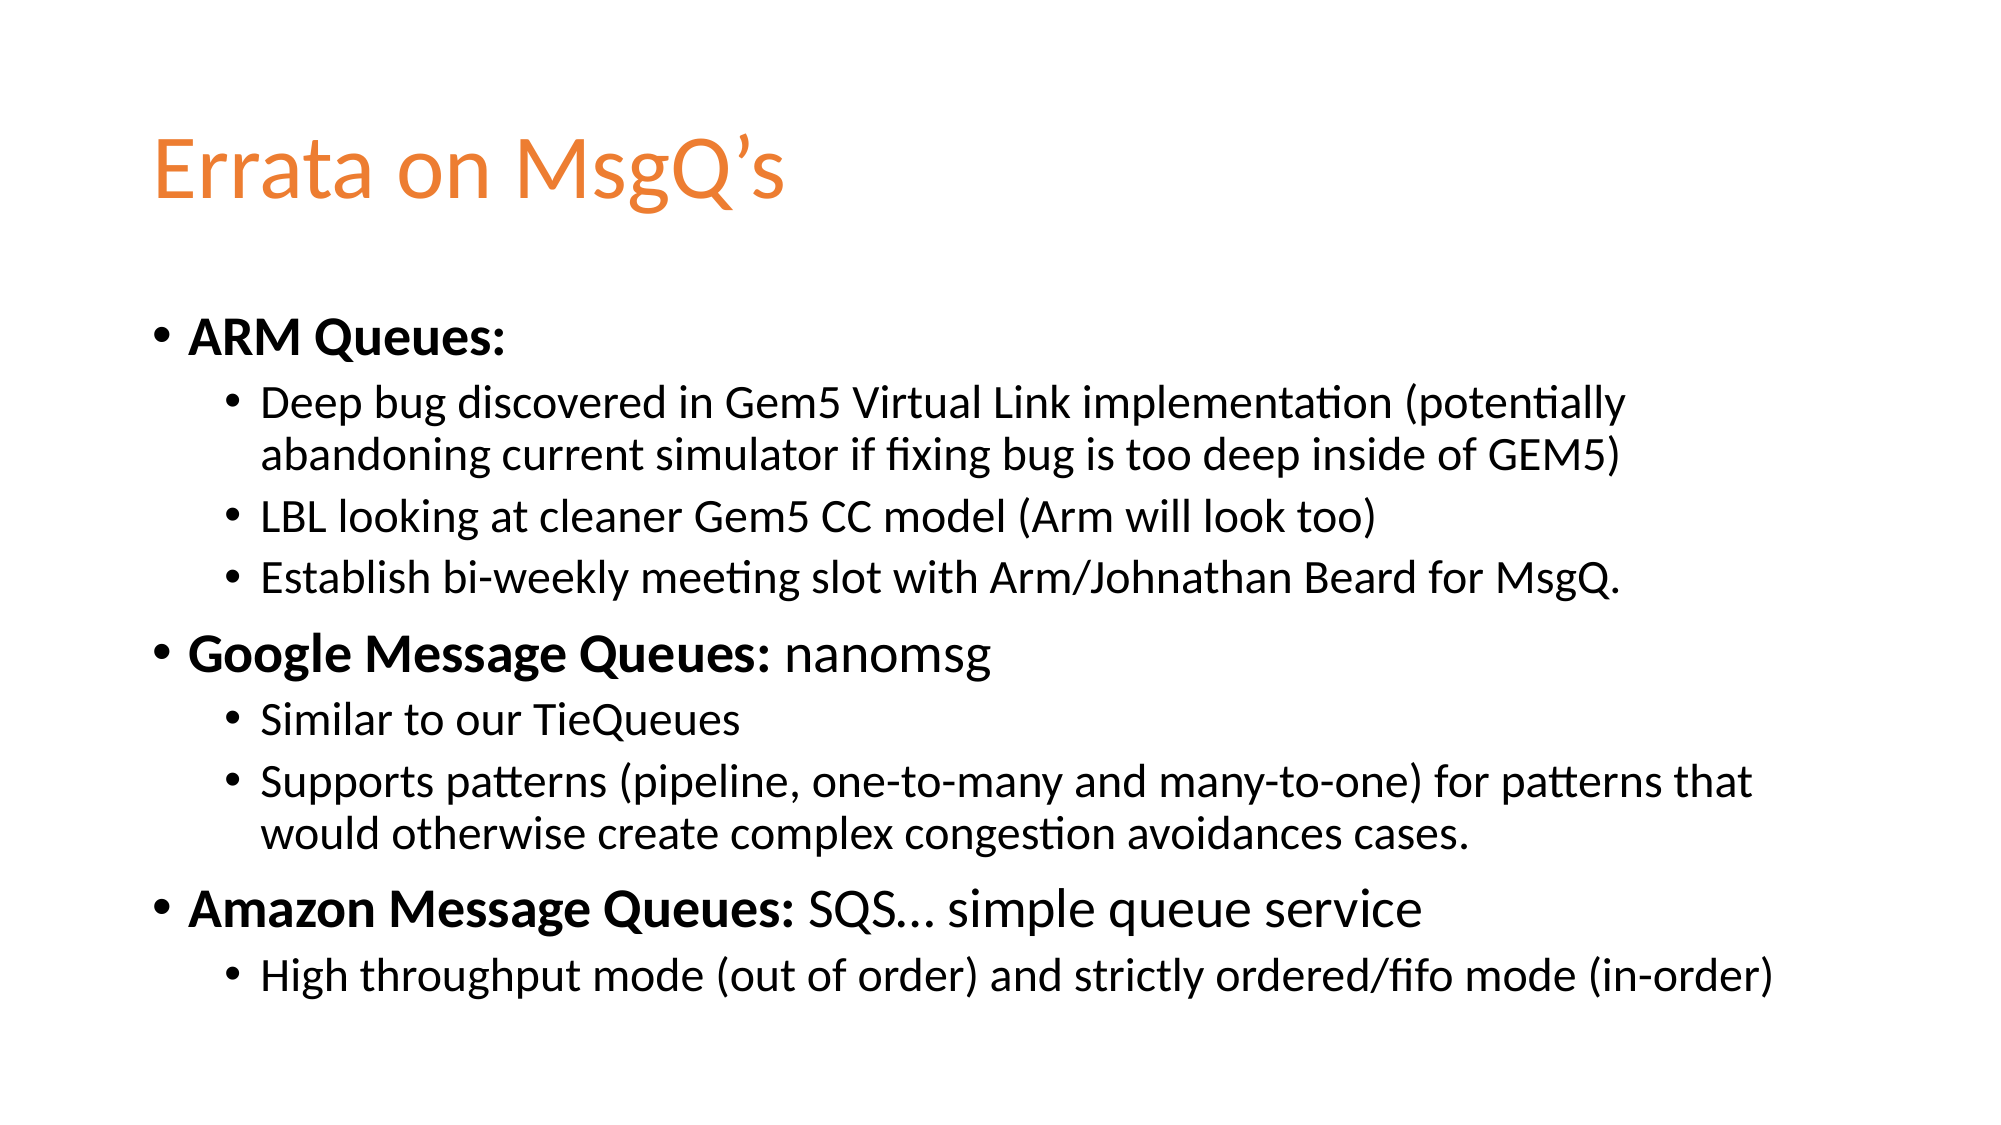

# Errata on MsgQ’s
ARM Queues:
Deep bug discovered in Gem5 Virtual Link implementation (potentially abandoning current simulator if fixing bug is too deep inside of GEM5)
LBL looking at cleaner Gem5 CC model (Arm will look too)
Establish bi-weekly meeting slot with Arm/Johnathan Beard for MsgQ.
Google Message Queues: nanomsg
Similar to our TieQueues
Supports patterns (pipeline, one-to-many and many-to-one) for patterns that would otherwise create complex congestion avoidances cases.
Amazon Message Queues: SQS… simple queue service
High throughput mode (out of order) and strictly ordered/fifo mode (in-order)